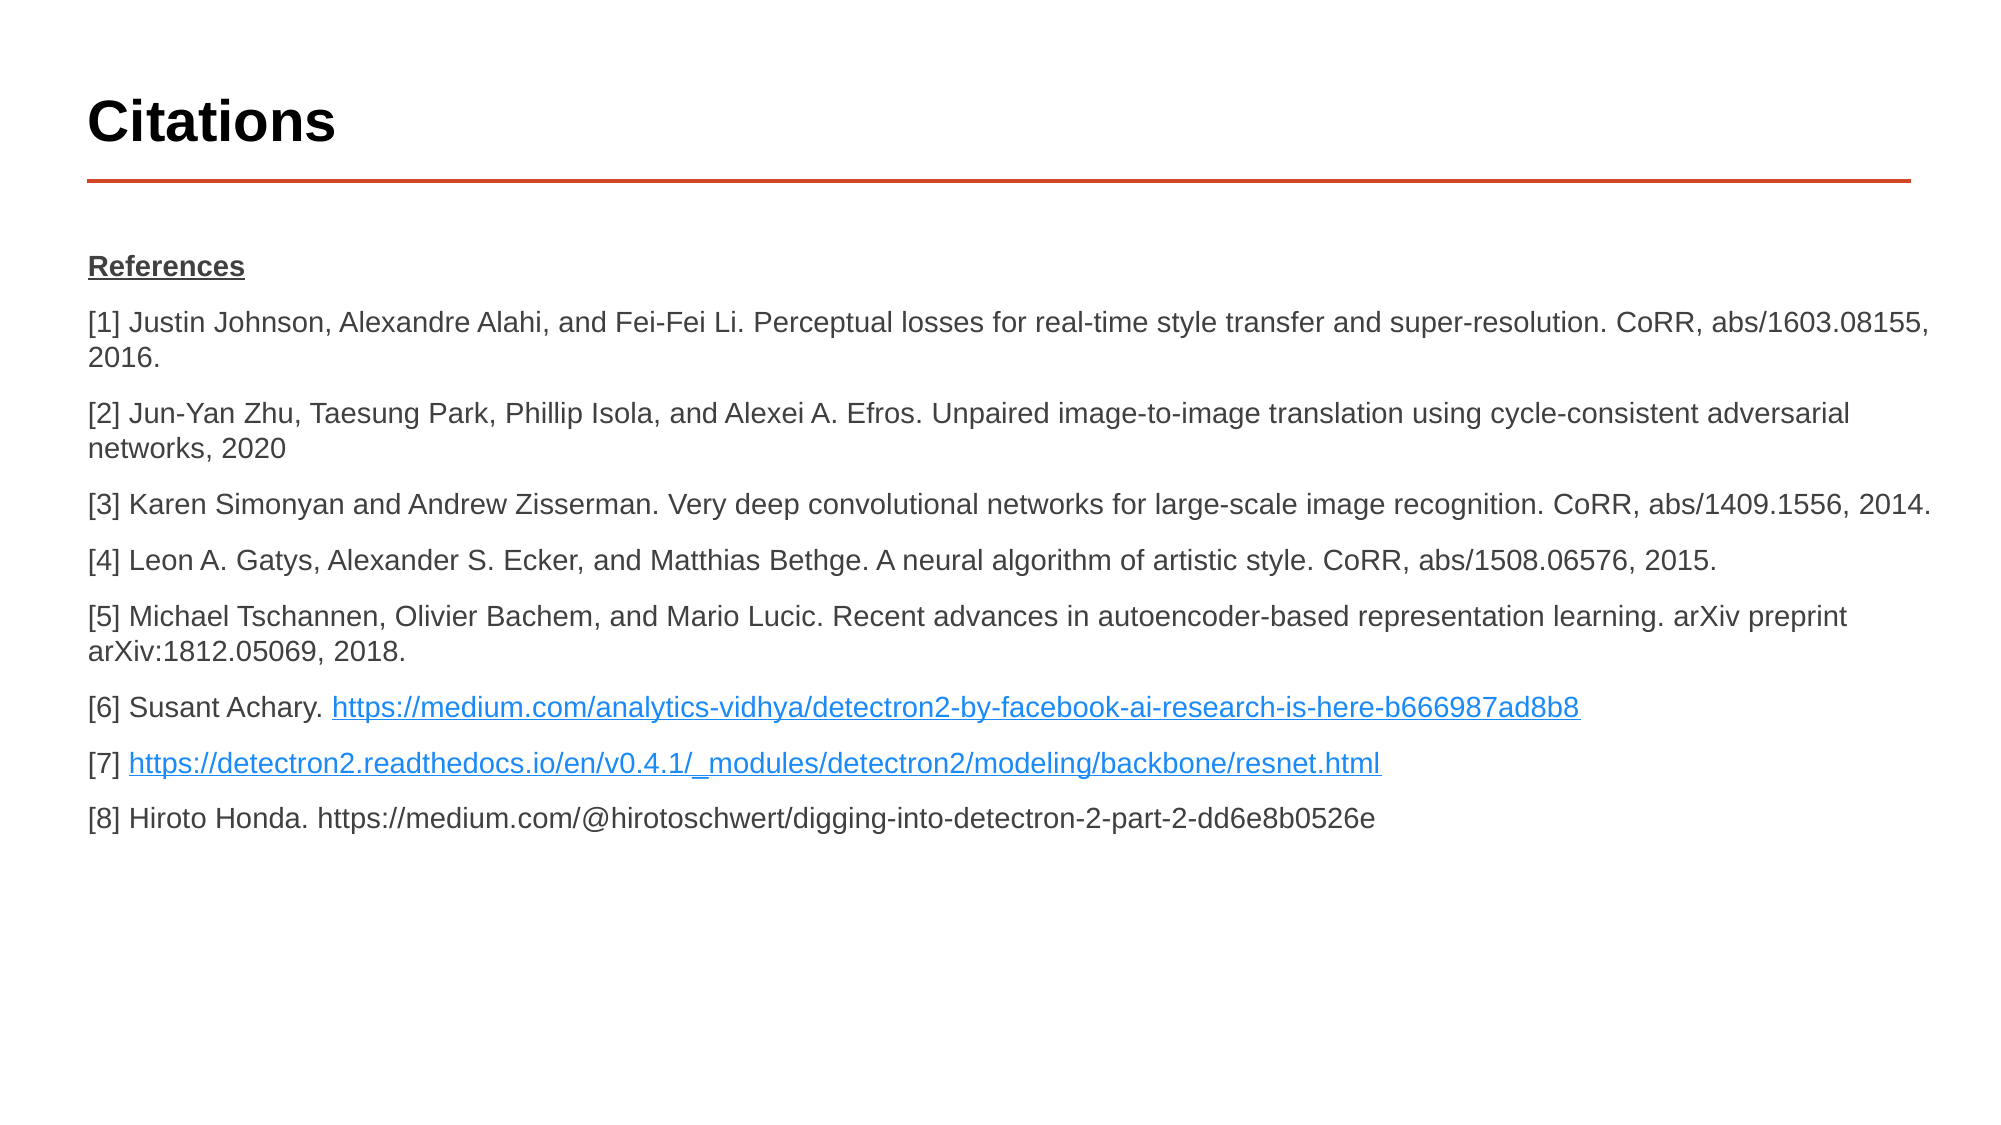

# Citations
References
[1] Justin Johnson, Alexandre Alahi, and Fei-Fei Li. Perceptual losses for real-time style transfer and super-resolution. CoRR, abs/1603.08155, 2016.
[2] Jun-Yan Zhu, Taesung Park, Phillip Isola, and Alexei A. Efros. Unpaired image-to-image translation using cycle-consistent adversarial networks, 2020
[3] Karen Simonyan and Andrew Zisserman. Very deep convolutional networks for large-scale image recognition. CoRR, abs/1409.1556, 2014.
[4] Leon A. Gatys, Alexander S. Ecker, and Matthias Bethge. A neural algorithm of artistic style. CoRR, abs/1508.06576, 2015.
[5] Michael Tschannen, Olivier Bachem, and Mario Lucic. Recent advances in autoencoder-based representation learning. arXiv preprint arXiv:1812.05069, 2018.
[6] Susant Achary. https://medium.com/analytics-vidhya/detectron2-by-facebook-ai-research-is-here-b666987ad8b8
[7] https://detectron2.readthedocs.io/en/v0.4.1/_modules/detectron2/modeling/backbone/resnet.html
[8] Hiroto Honda. https://medium.com/@hirotoschwert/digging-into-detectron-2-part-2-dd6e8b0526e